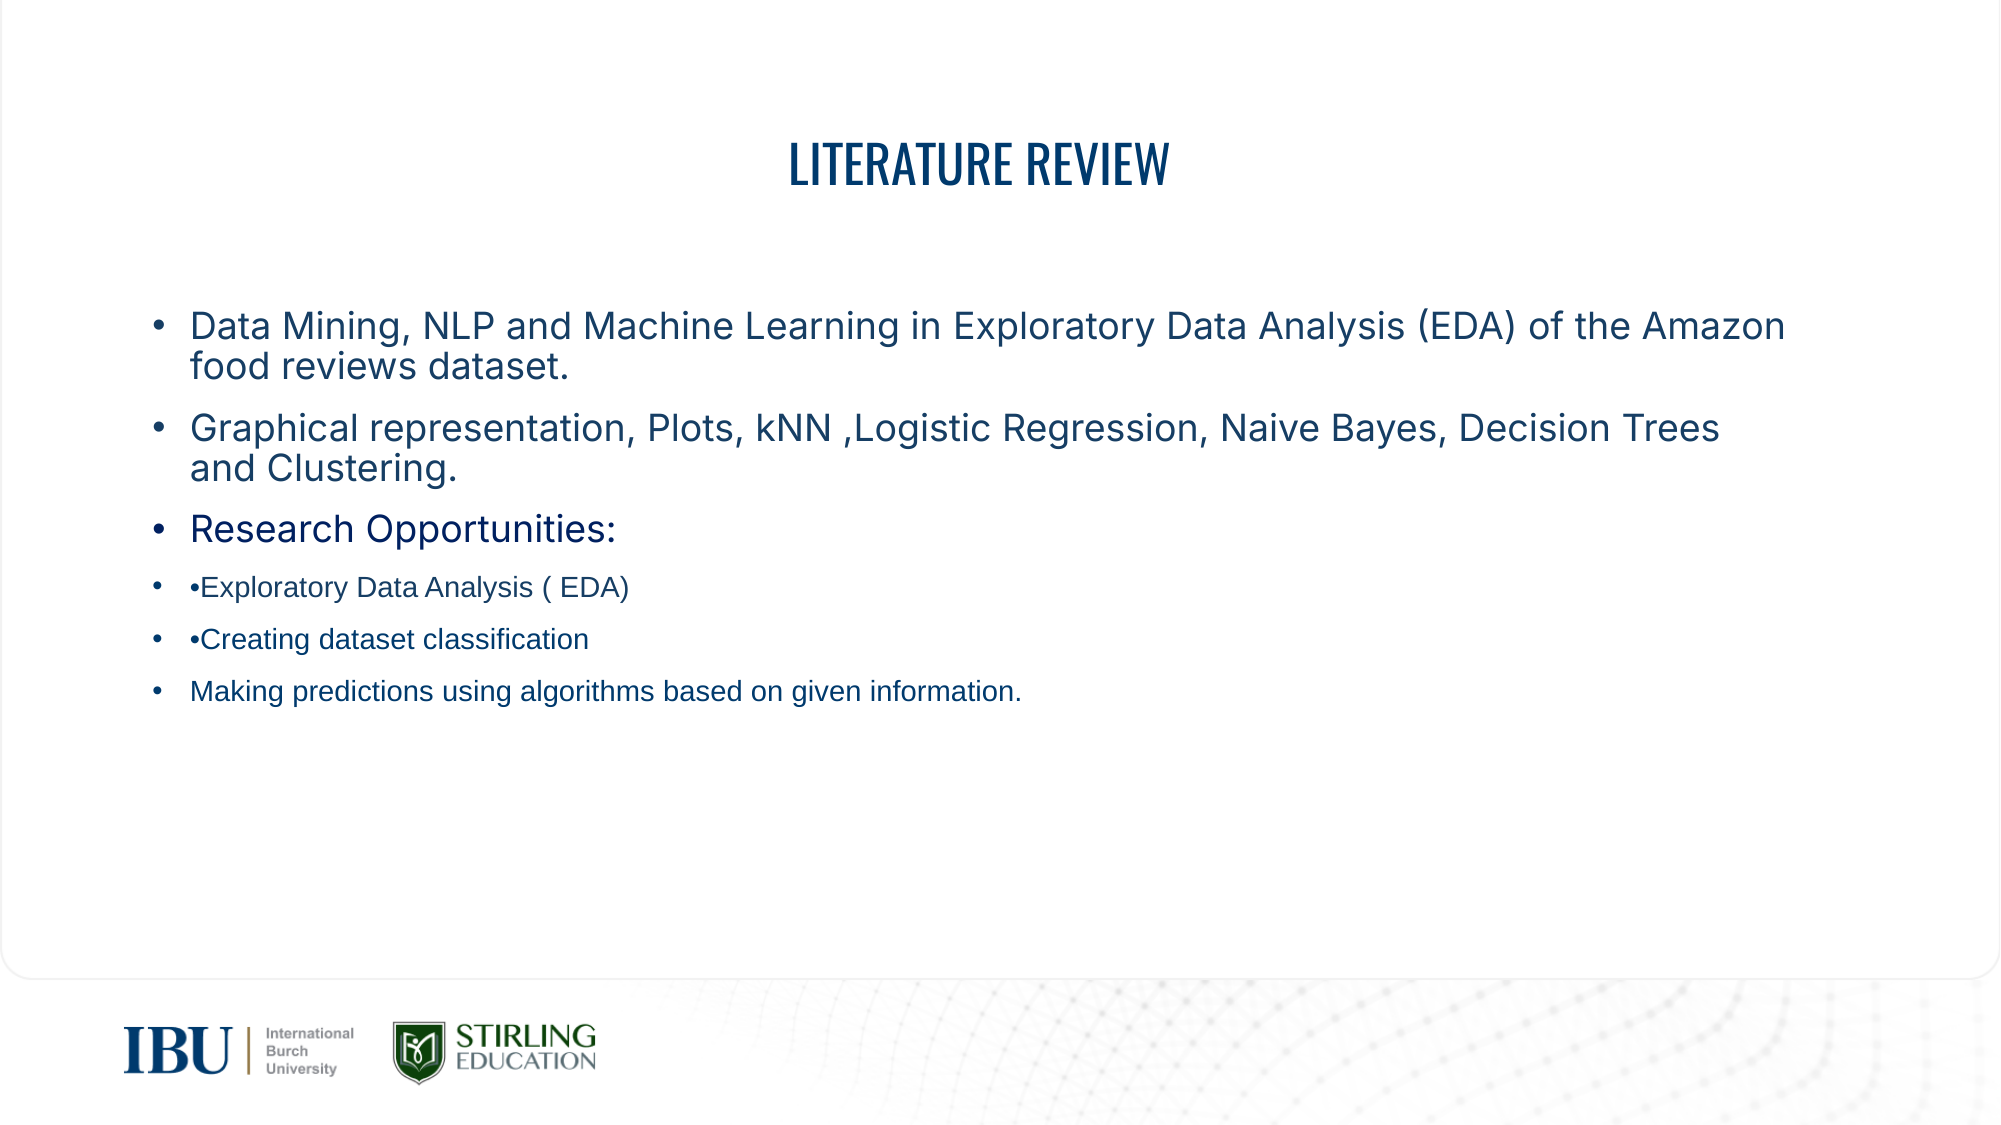

# LITERATURE REVIEW
Data Mining, NLP and Machine Learning in Exploratory Data Analysis (EDA) of the Amazon food reviews dataset.
Graphical representation, Plots, kNN ,Logistic Regression, Naive Bayes, Decision Trees and Clustering.
Research Opportunities:
•Exploratory Data Analysis ( EDA)
•Creating dataset classification
Making predictions using algorithms based on given information.